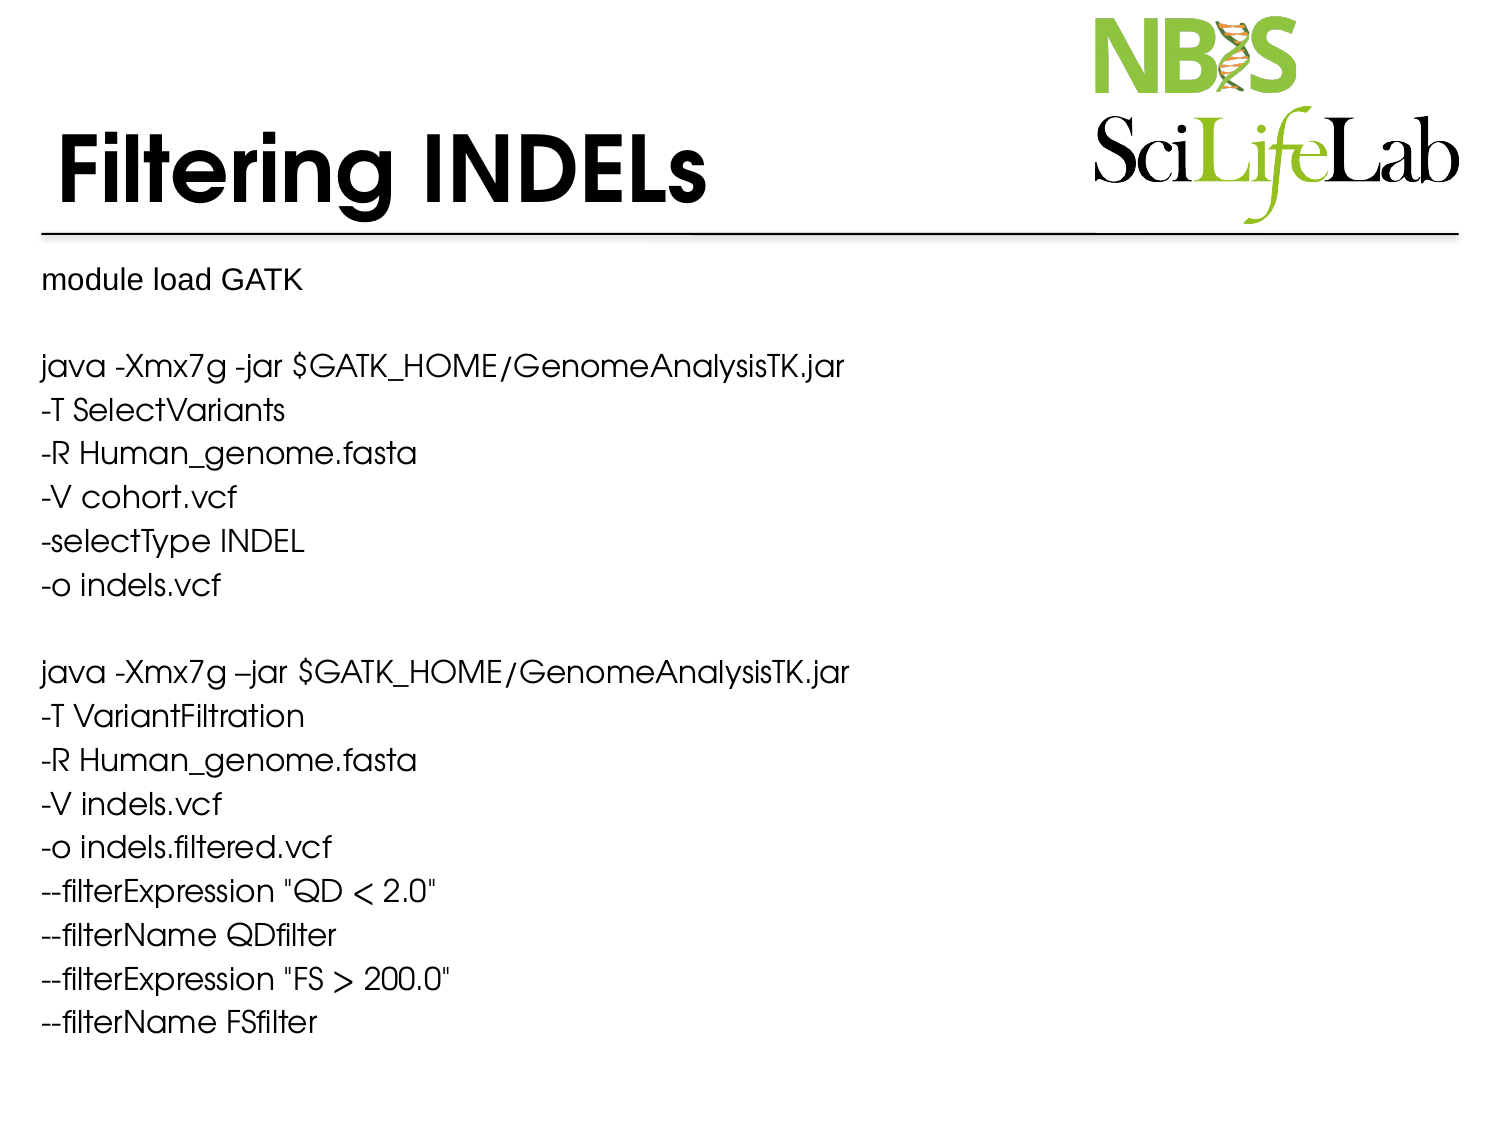

# Filtering INDELs
module load GATK

java -Xmx7g -jar $GATK_HOME/GenomeAnalysisTK.jar
-T SelectVariants
-R Human_genome.fasta
-V cohort.vcf
-selectType INDEL
-o indels.vcf

java -Xmx7g –jar $GATK_HOME/GenomeAnalysisTK.jar
-T VariantFiltration
-R Human_genome.fasta
-V indels.vcf
-o indels.filtered.vcf
--filterExpression "QD < 2.0"
--filterName QDfilter
--filterExpression "FS > 200.0"
--filterName FSfilter